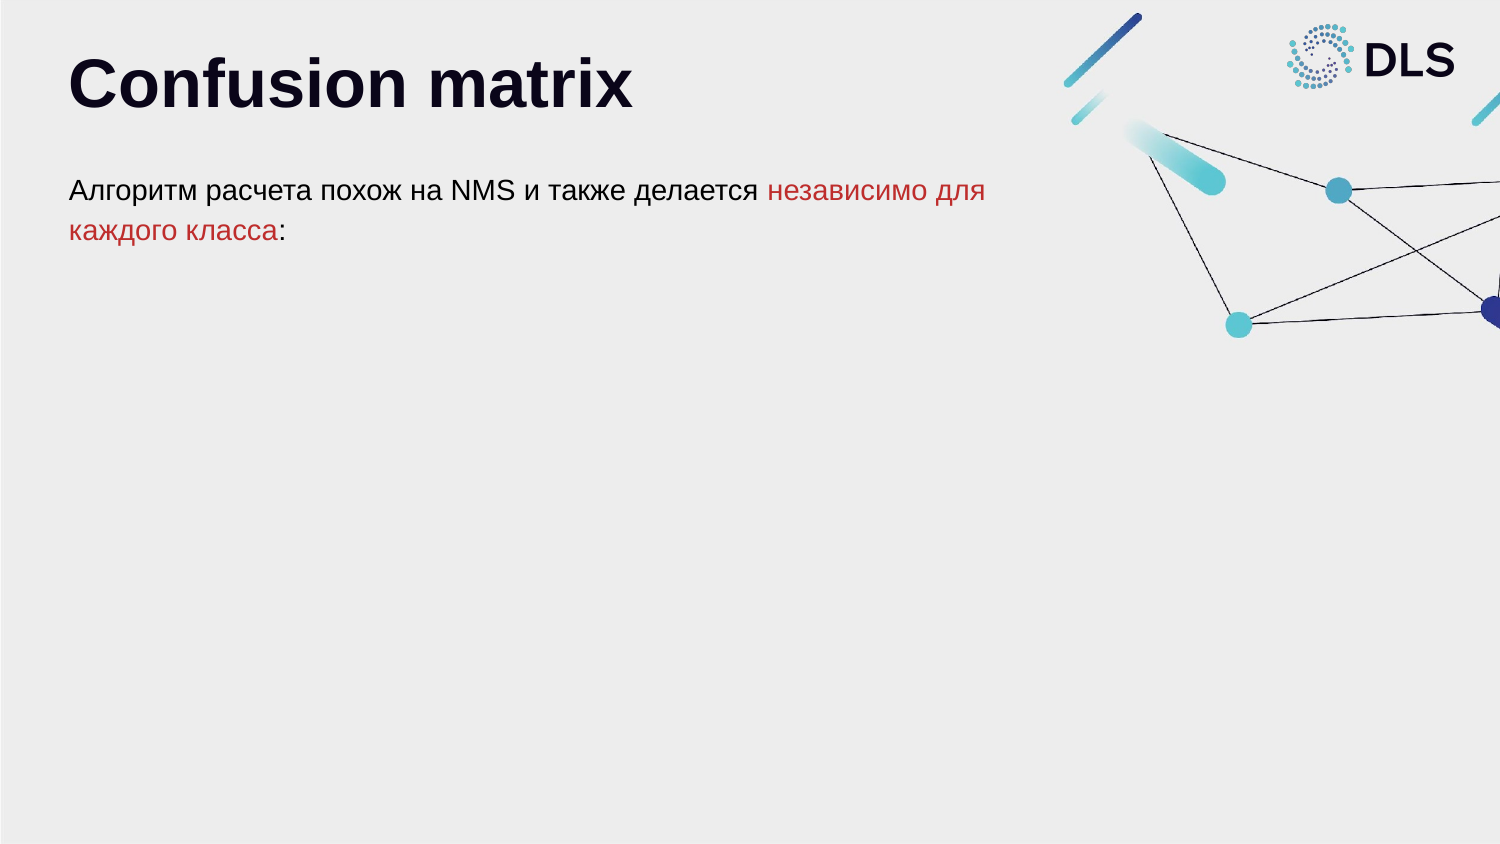

# Confusion matrix
Алгоритм расчета похож на NMS и также делается независимо для
каждого класса: